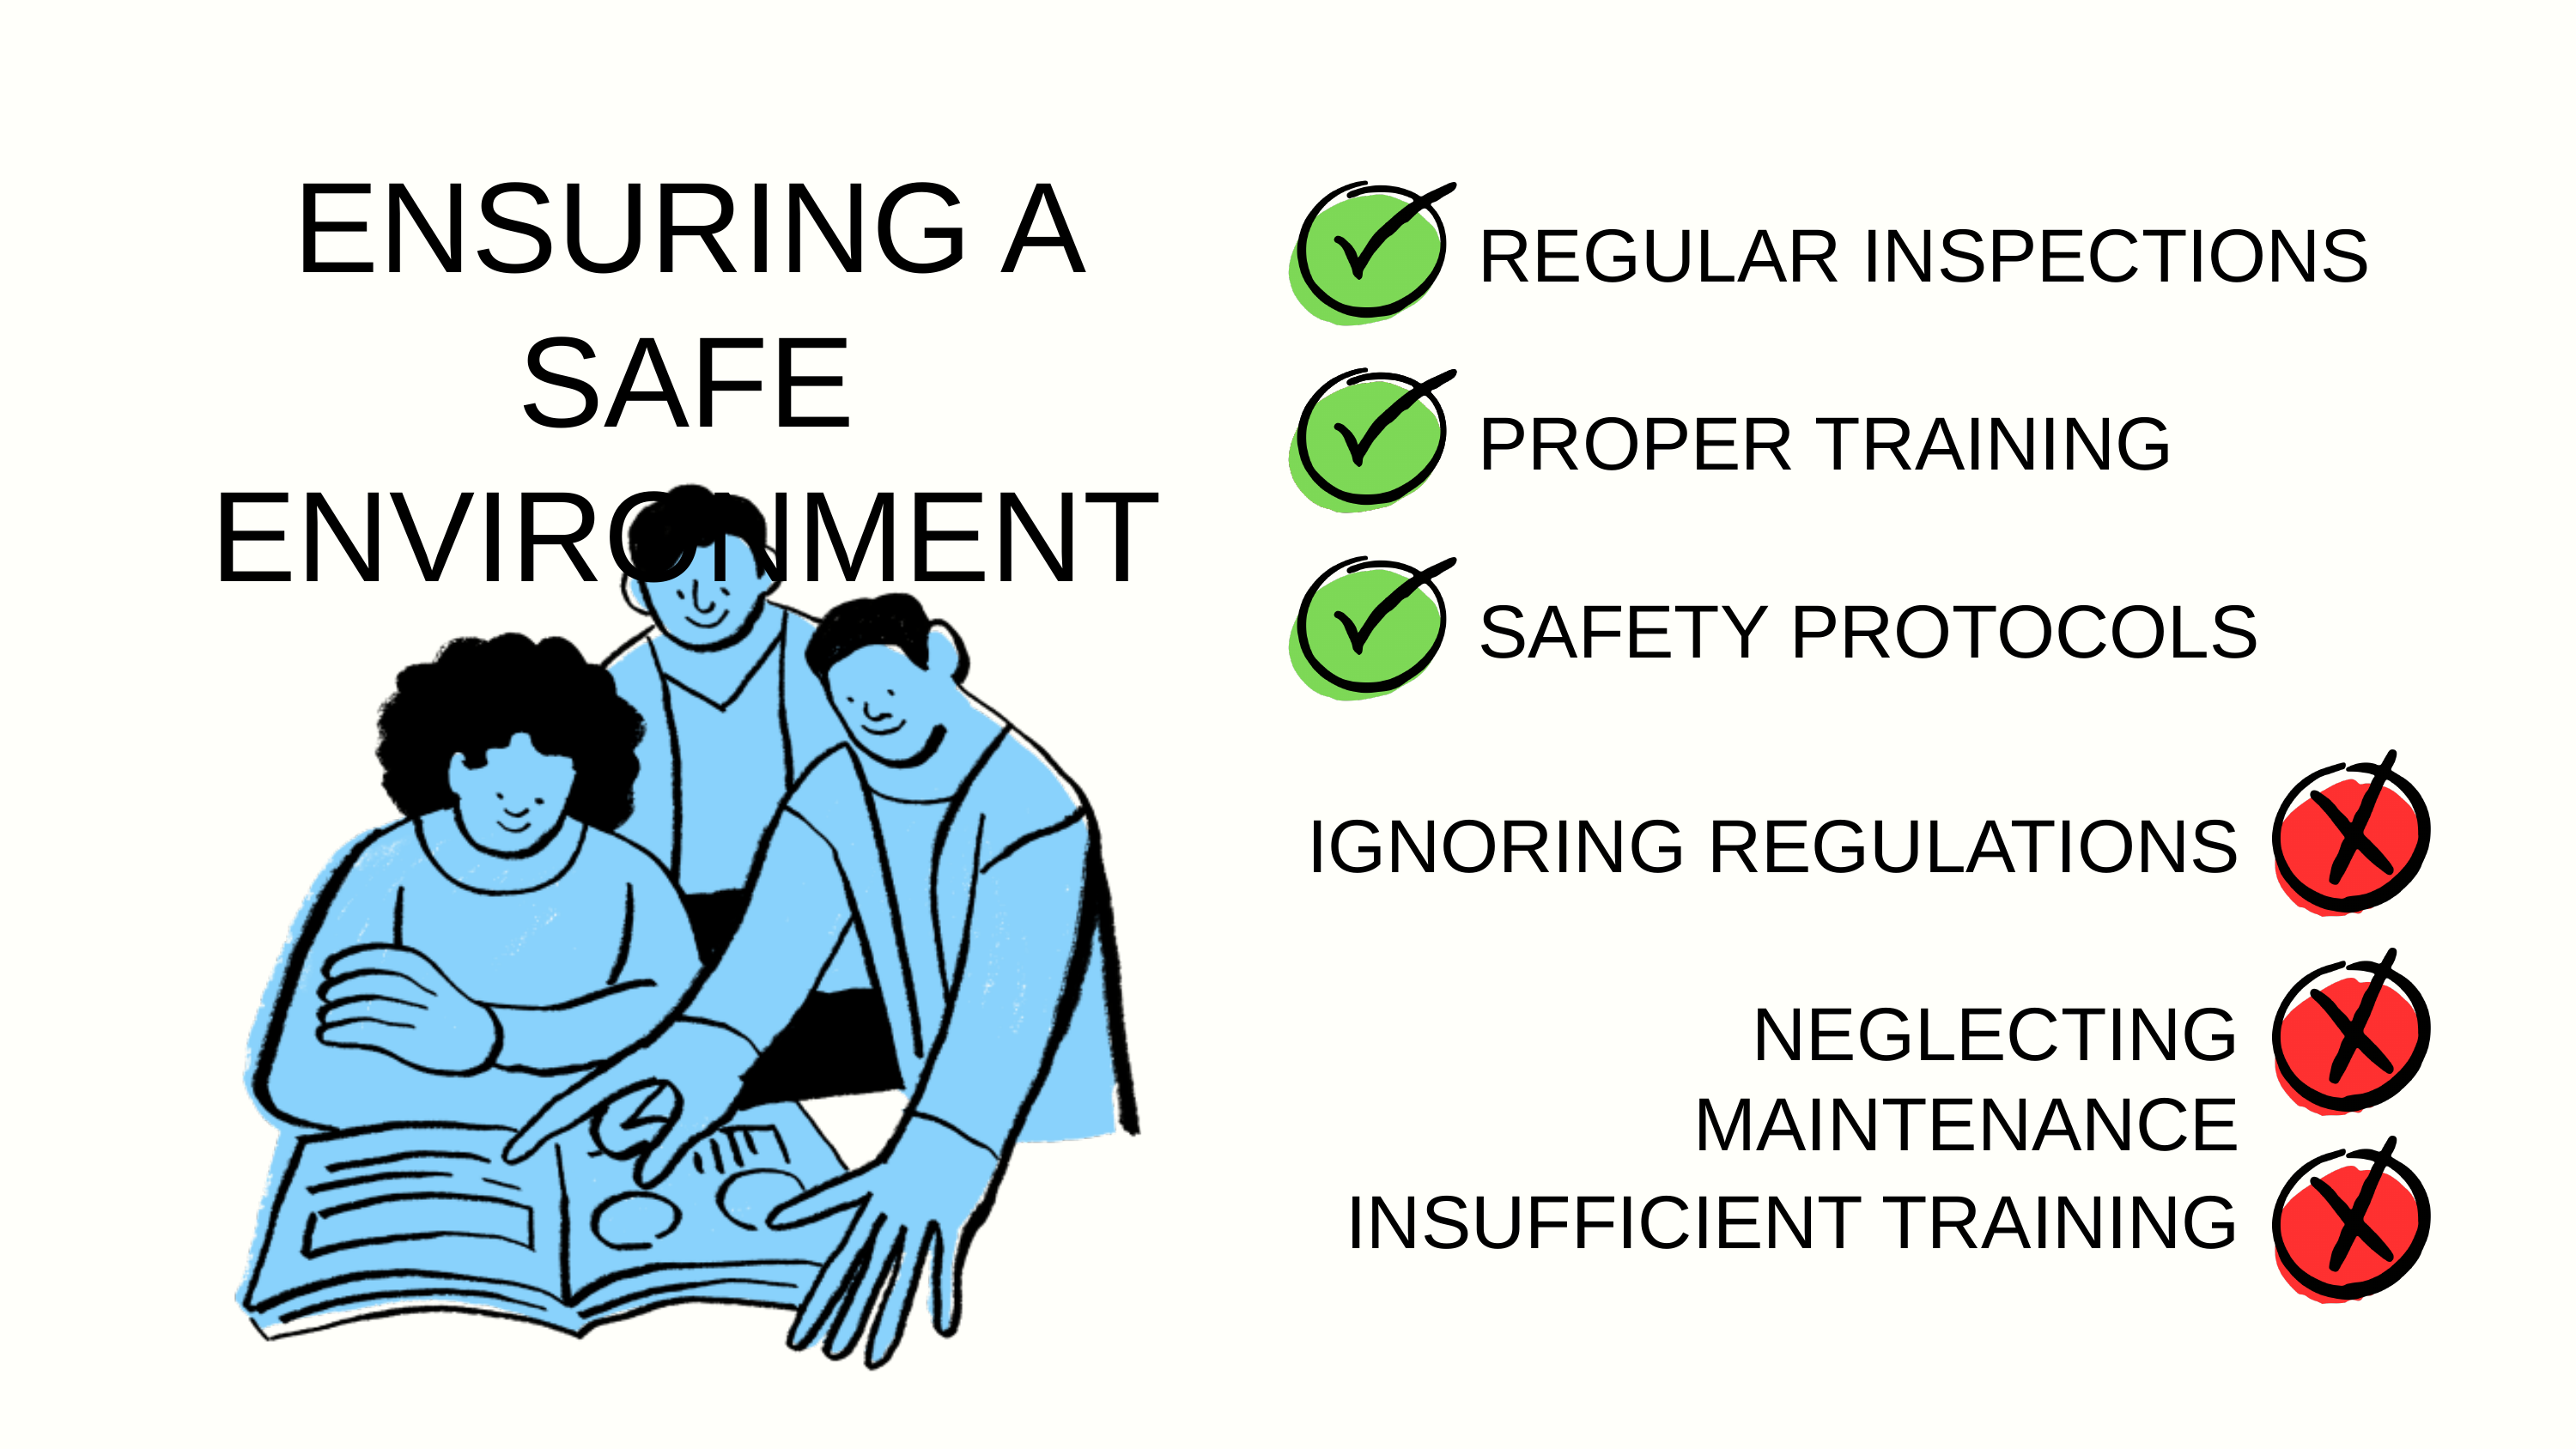

ENSURING A SAFE ENVIRONMENT

REGULAR INSPECTIONS

PROPER TRAINING

SAFETY PROTOCOLS

IGNORING REGULATIONS

NEGLECTING MAINTENANCE

INSUFFICIENT TRAINING